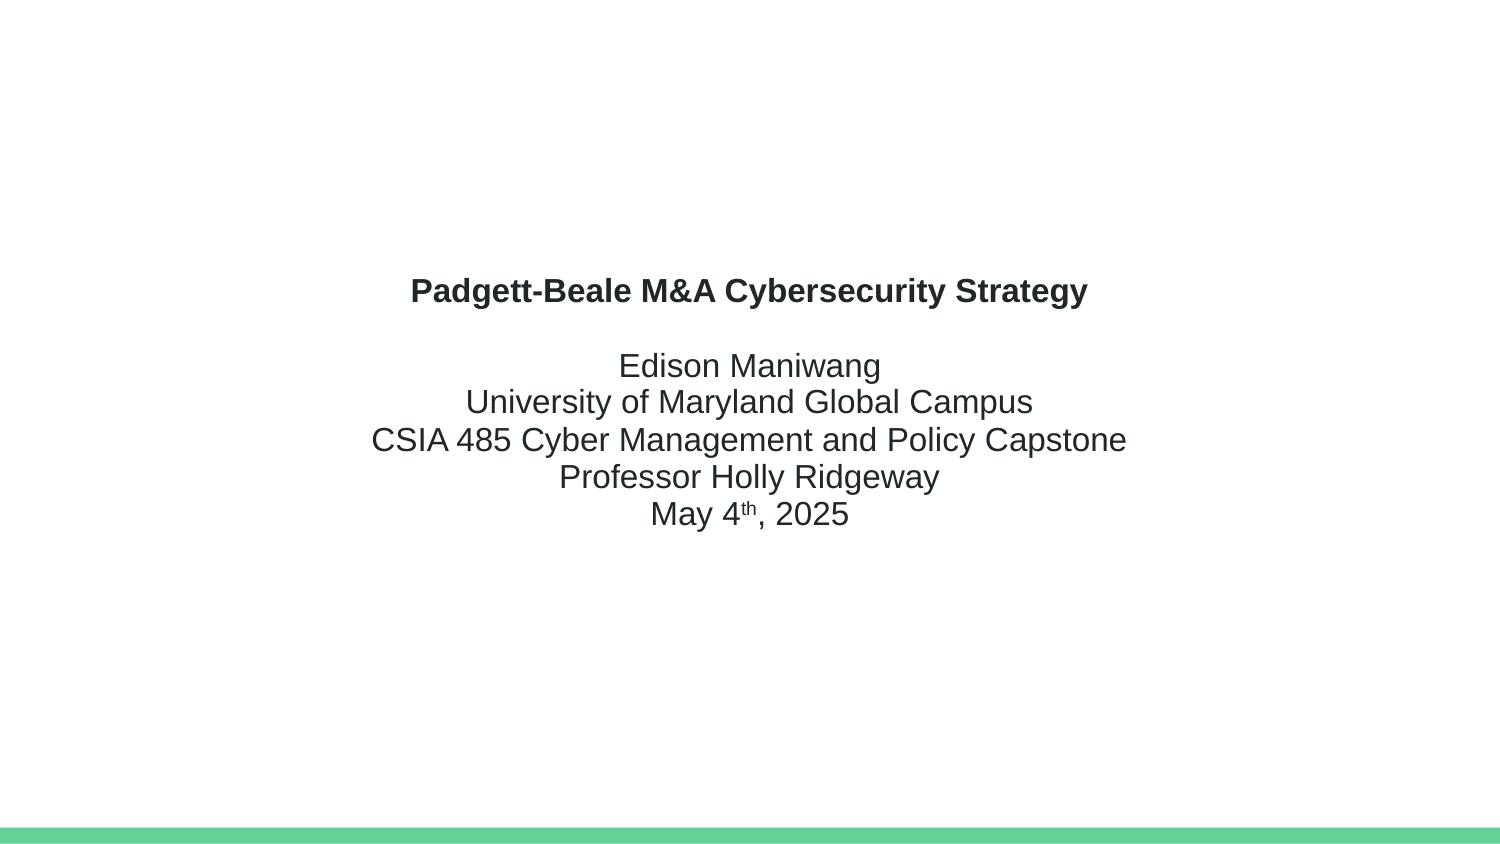

# Padgett-Beale M&A Cybersecurity Strategy Edison Maniwang University of Maryland Global Campus CSIA 485 Cyber Management and Policy Capstone Professor Holly Ridgeway May 4th, 2025